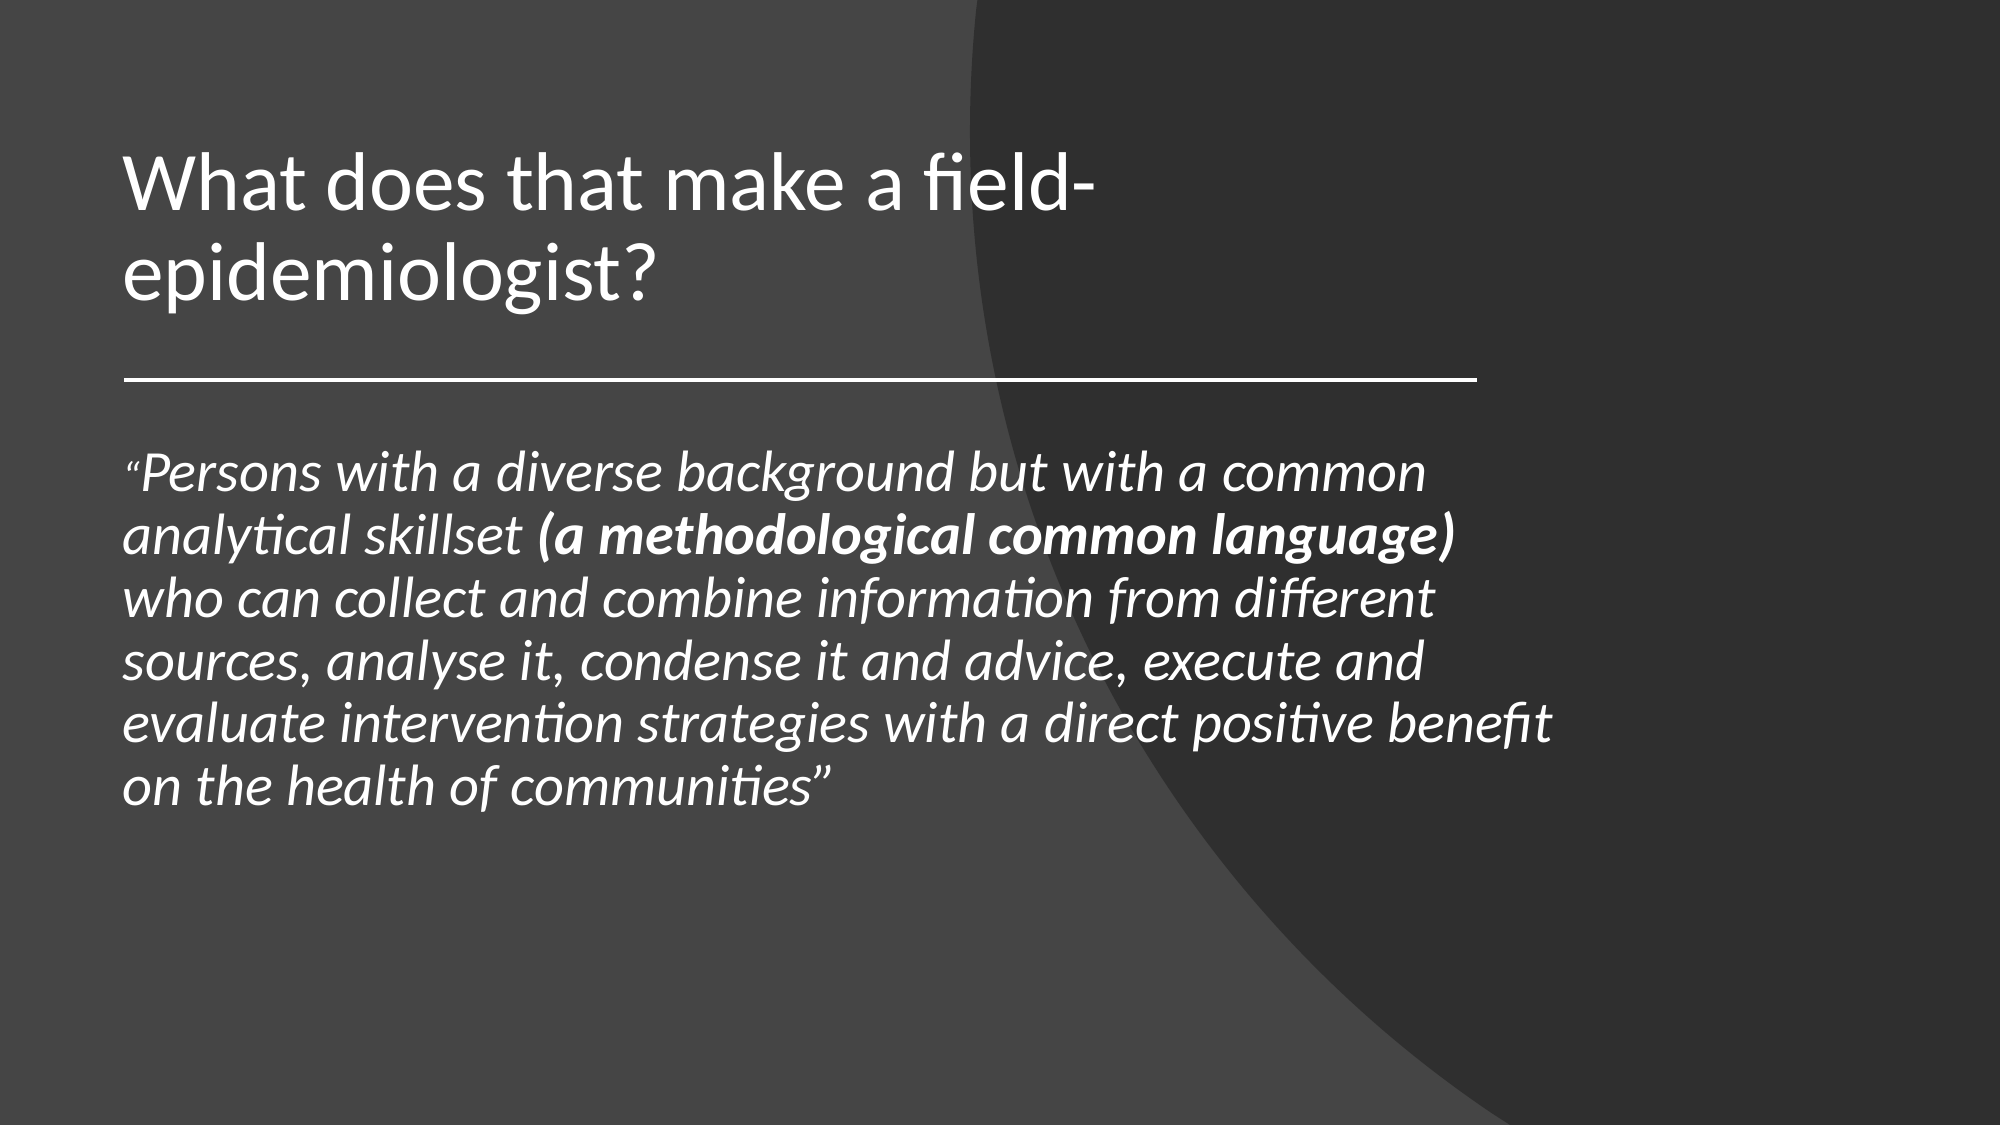

# What does that make a field-epidemiologist?
“Persons with a diverse background but with a common analytical skillset (a methodological common language) who can collect and combine information from different sources, analyse it, condense it and advice, execute and evaluate intervention strategies with a direct positive benefit on the health of communities”